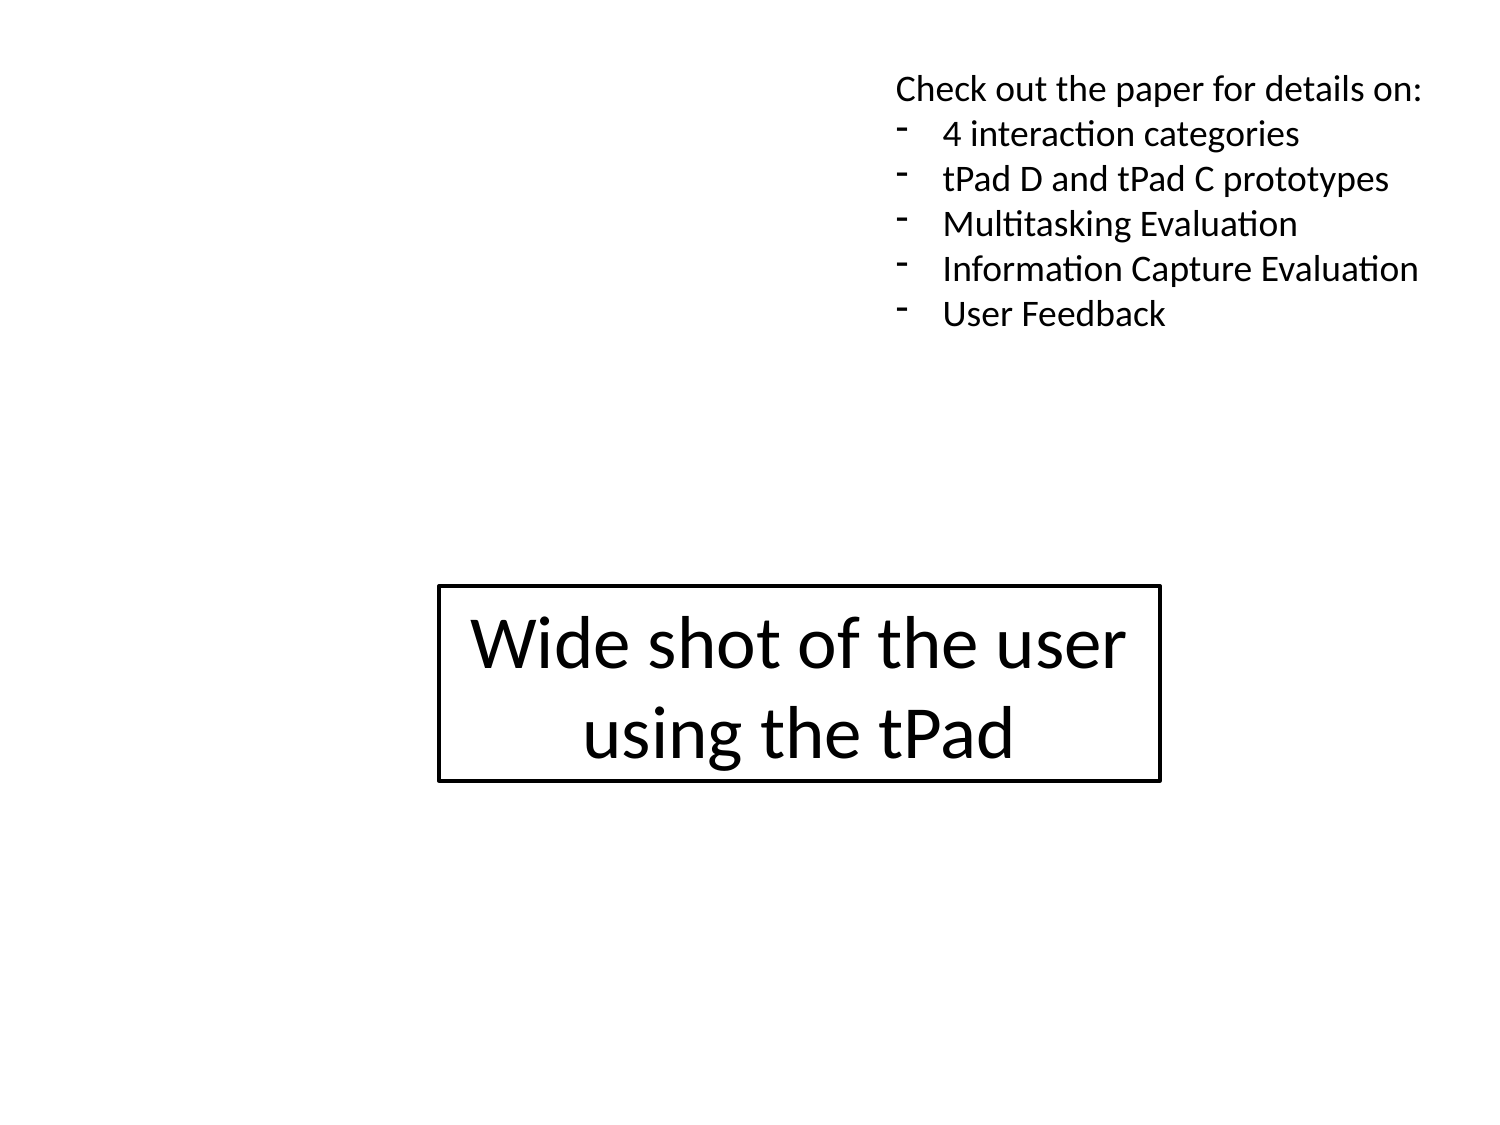

Check out the paper for details on:
4 interaction categories
tPad D and tPad C prototypes
Multitasking Evaluation
Information Capture Evaluation
User Feedback
Wide shot of the user using the tPad